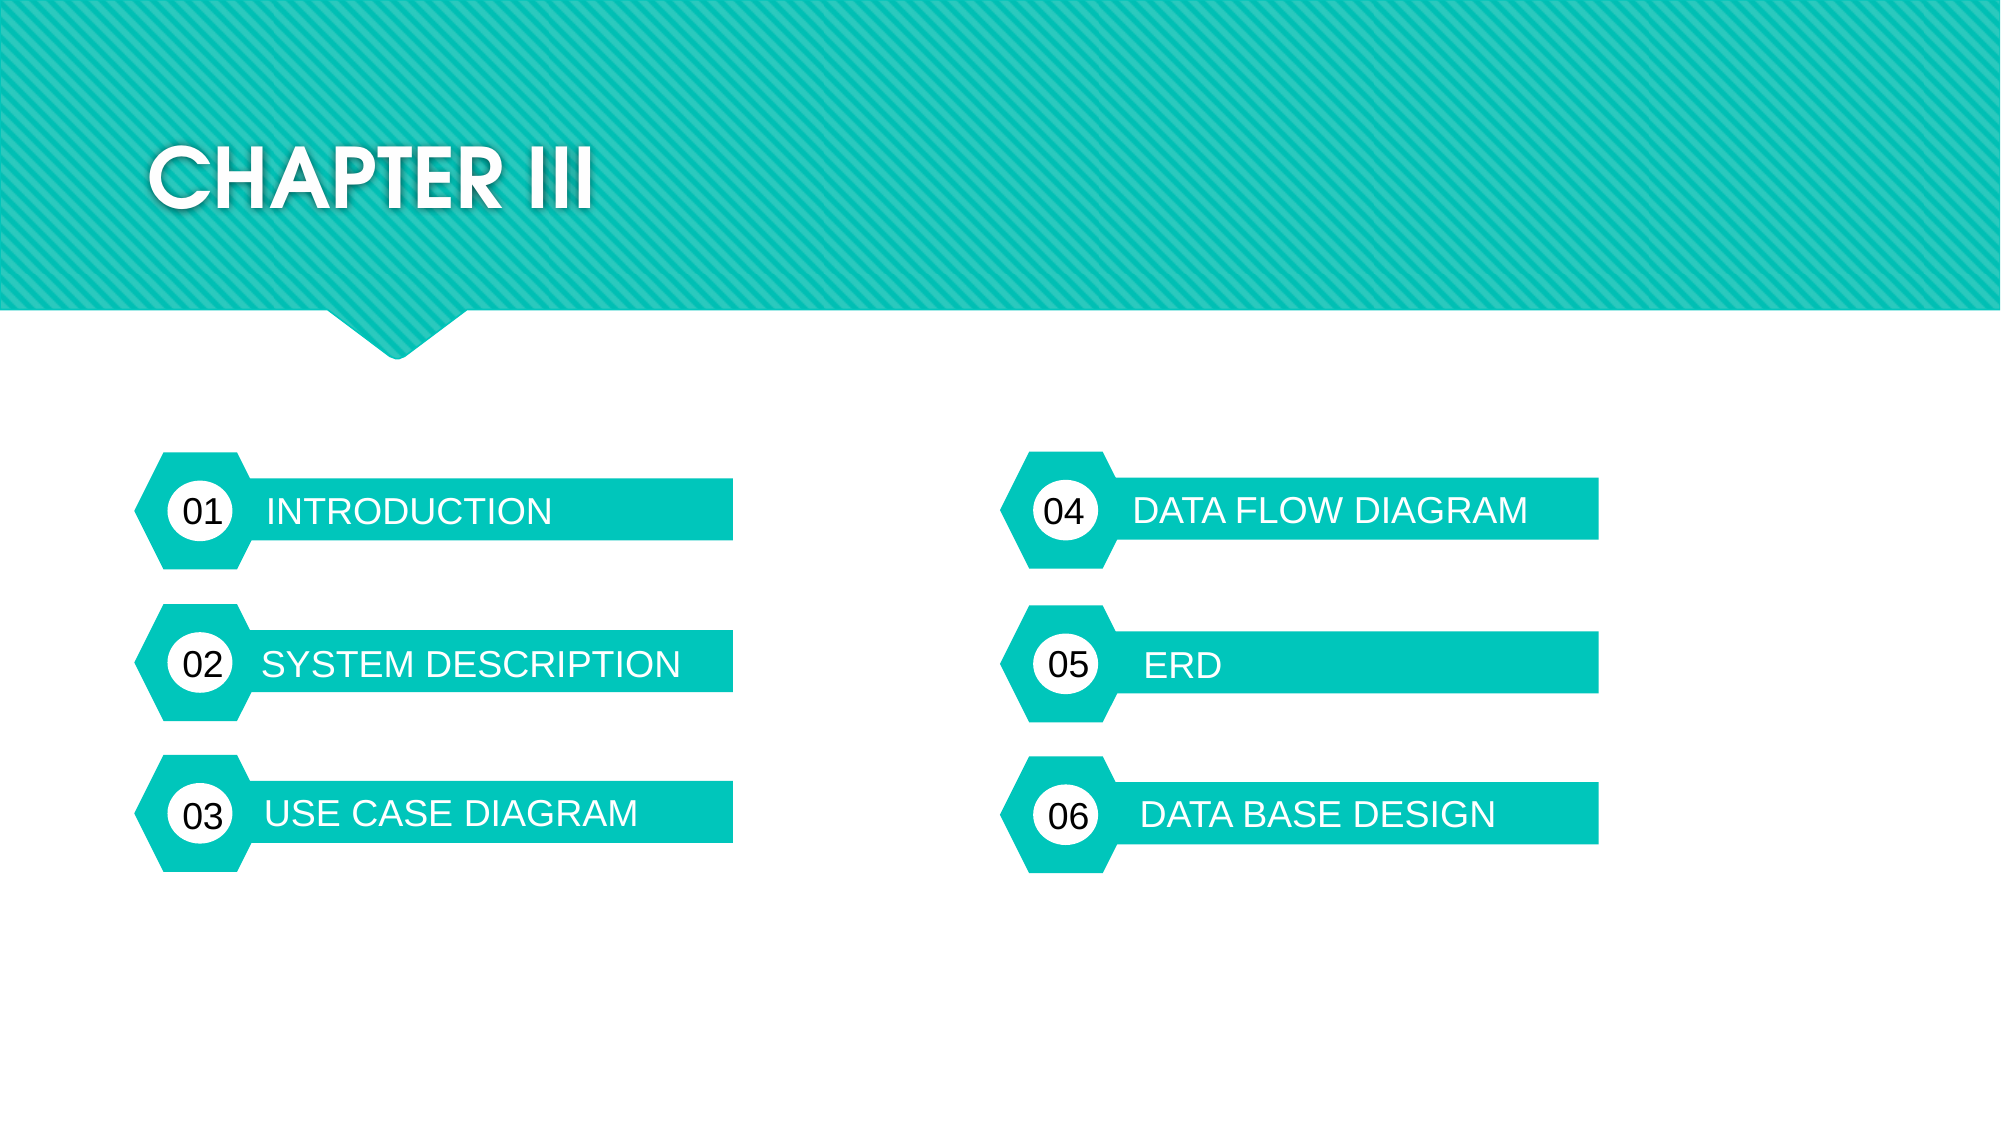

# CHAPTER III

DATA FLOW DIAGRAM
04
01
INTRODUCTION

02
05
SYSTEM DESCRIPTION

ERD

USE CASE DIAGRAM

DATA BASE DESIGN
03
06